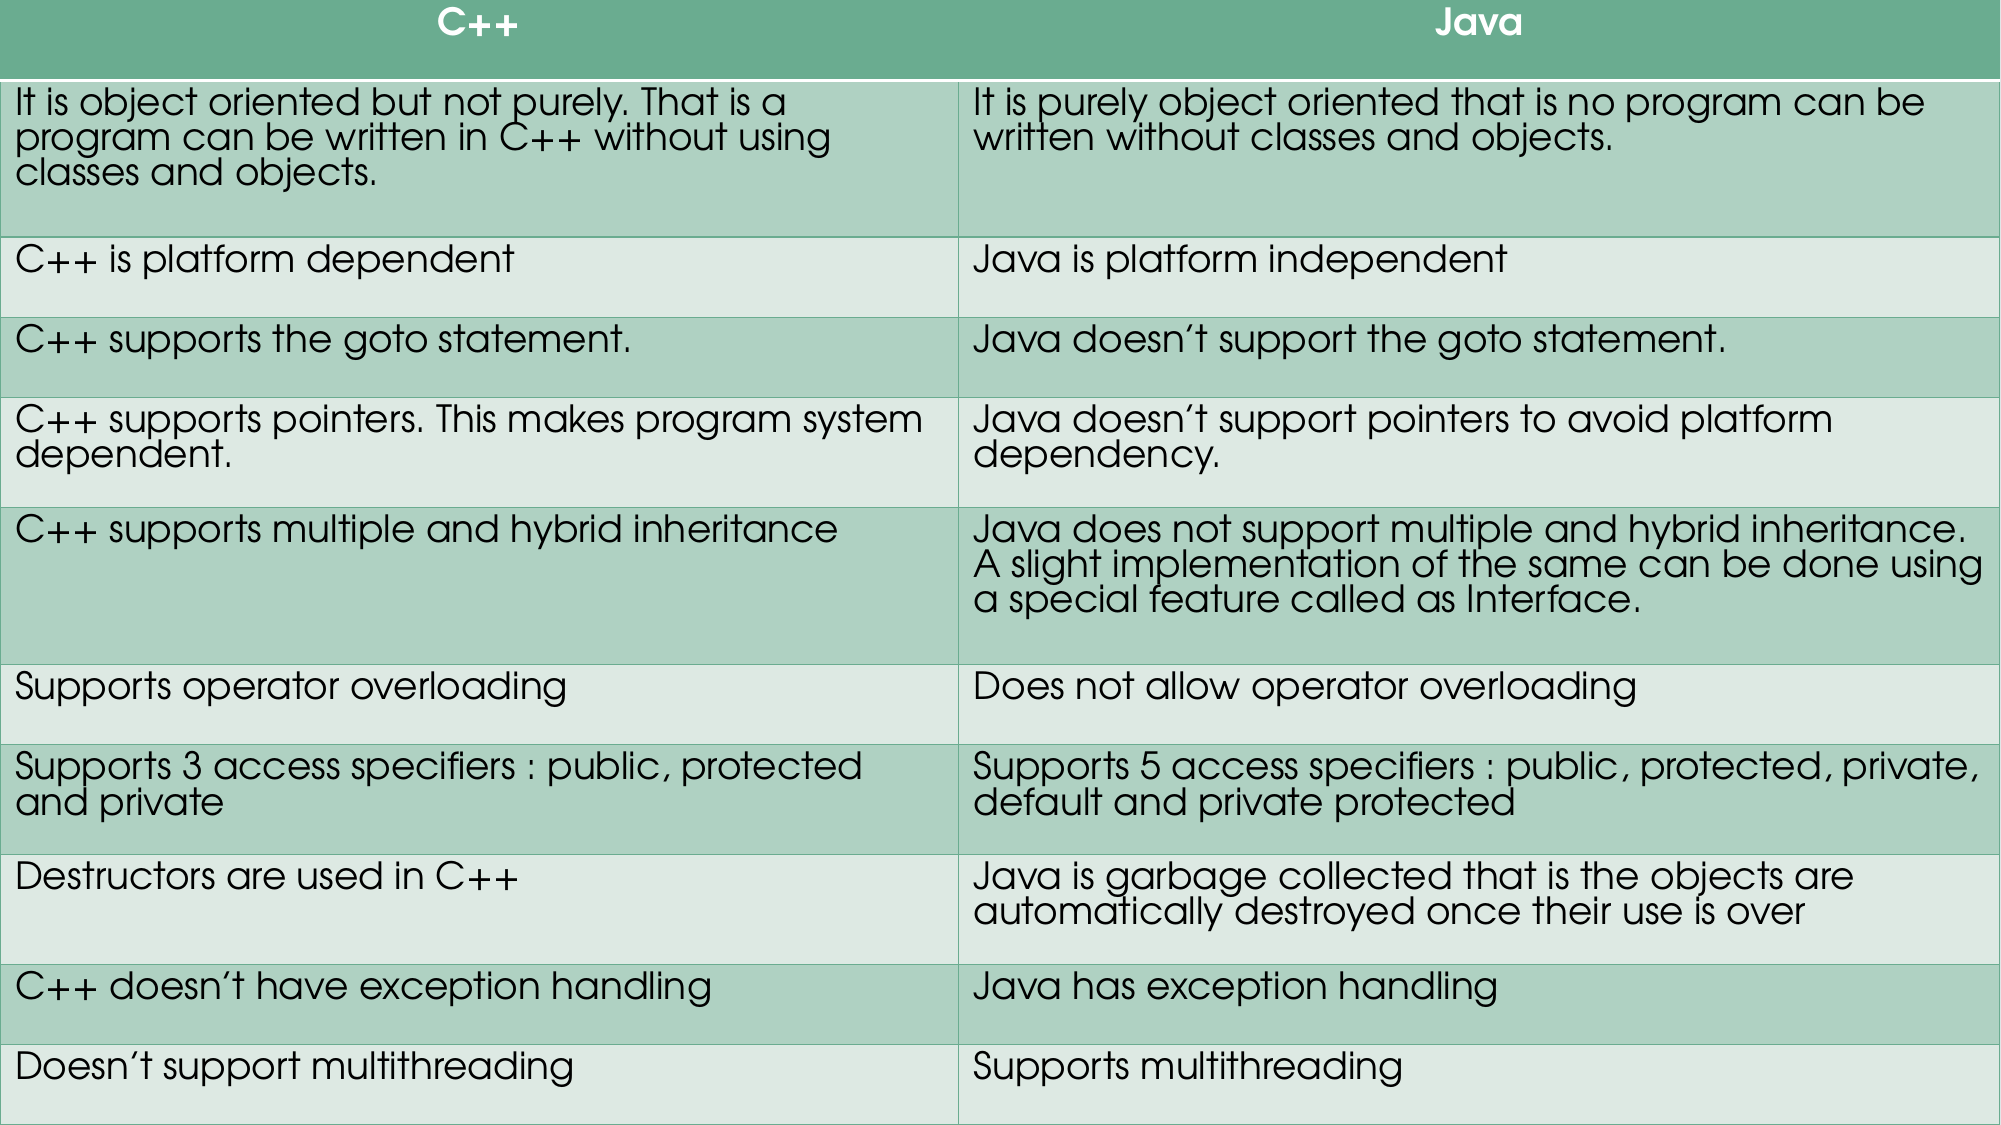

| C++ | Java |
| --- | --- |
| It is object oriented but not purely. That is a program can be written in C++ without using classes and objects. | It is purely object oriented that is no program can be written without classes and objects. |
| C++ is platform dependent | Java is platform independent |
| C++ supports the goto statement. | Java doesn’t support the goto statement. |
| C++ supports pointers. This makes program system dependent. | Java doesn’t support pointers to avoid platform dependency. |
| C++ supports multiple and hybrid inheritance | Java does not support multiple and hybrid inheritance. A slight implementation of the same can be done using a special feature called as Interface. |
| Supports operator overloading | Does not allow operator overloading |
| Supports 3 access specifiers : public, protected and private | Supports 5 access specifiers : public, protected, private, default and private protected |
| Destructors are used in C++ | Java is garbage collected that is the objects are automatically destroyed once their use is over |
| C++ doesn’t have exception handling | Java has exception handling |
| Doesn’t support multithreading | Supports multithreading |